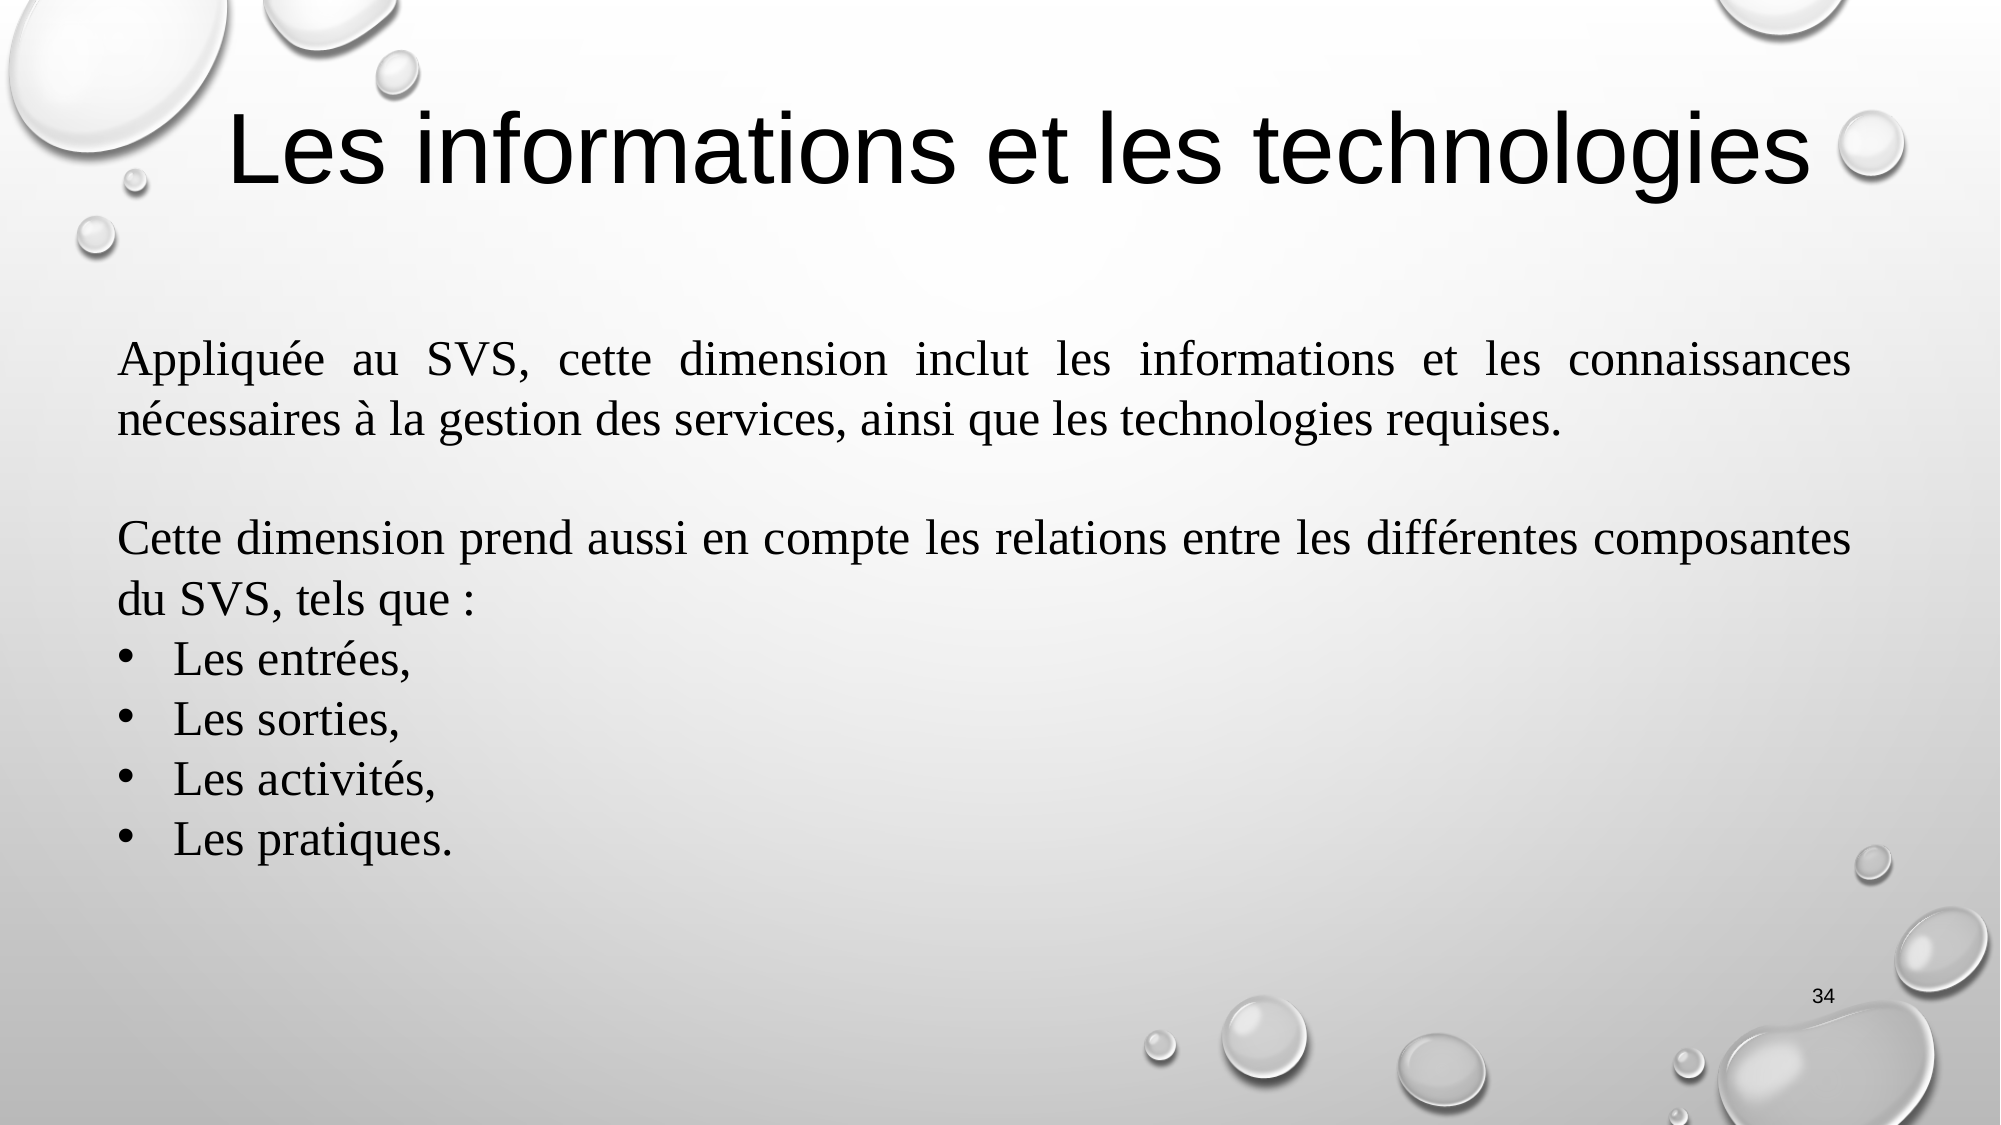

Les informations et les technologies
Appliquée au SVS, cette dimension inclut les informations et les connaissances nécessaires à la gestion des services, ainsi que les technologies requises.

Cette dimension prend aussi en compte les relations entre les différentes composantes du SVS, tels que :
Les entrées,
Les sorties,
Les activités,
Les pratiques.

34